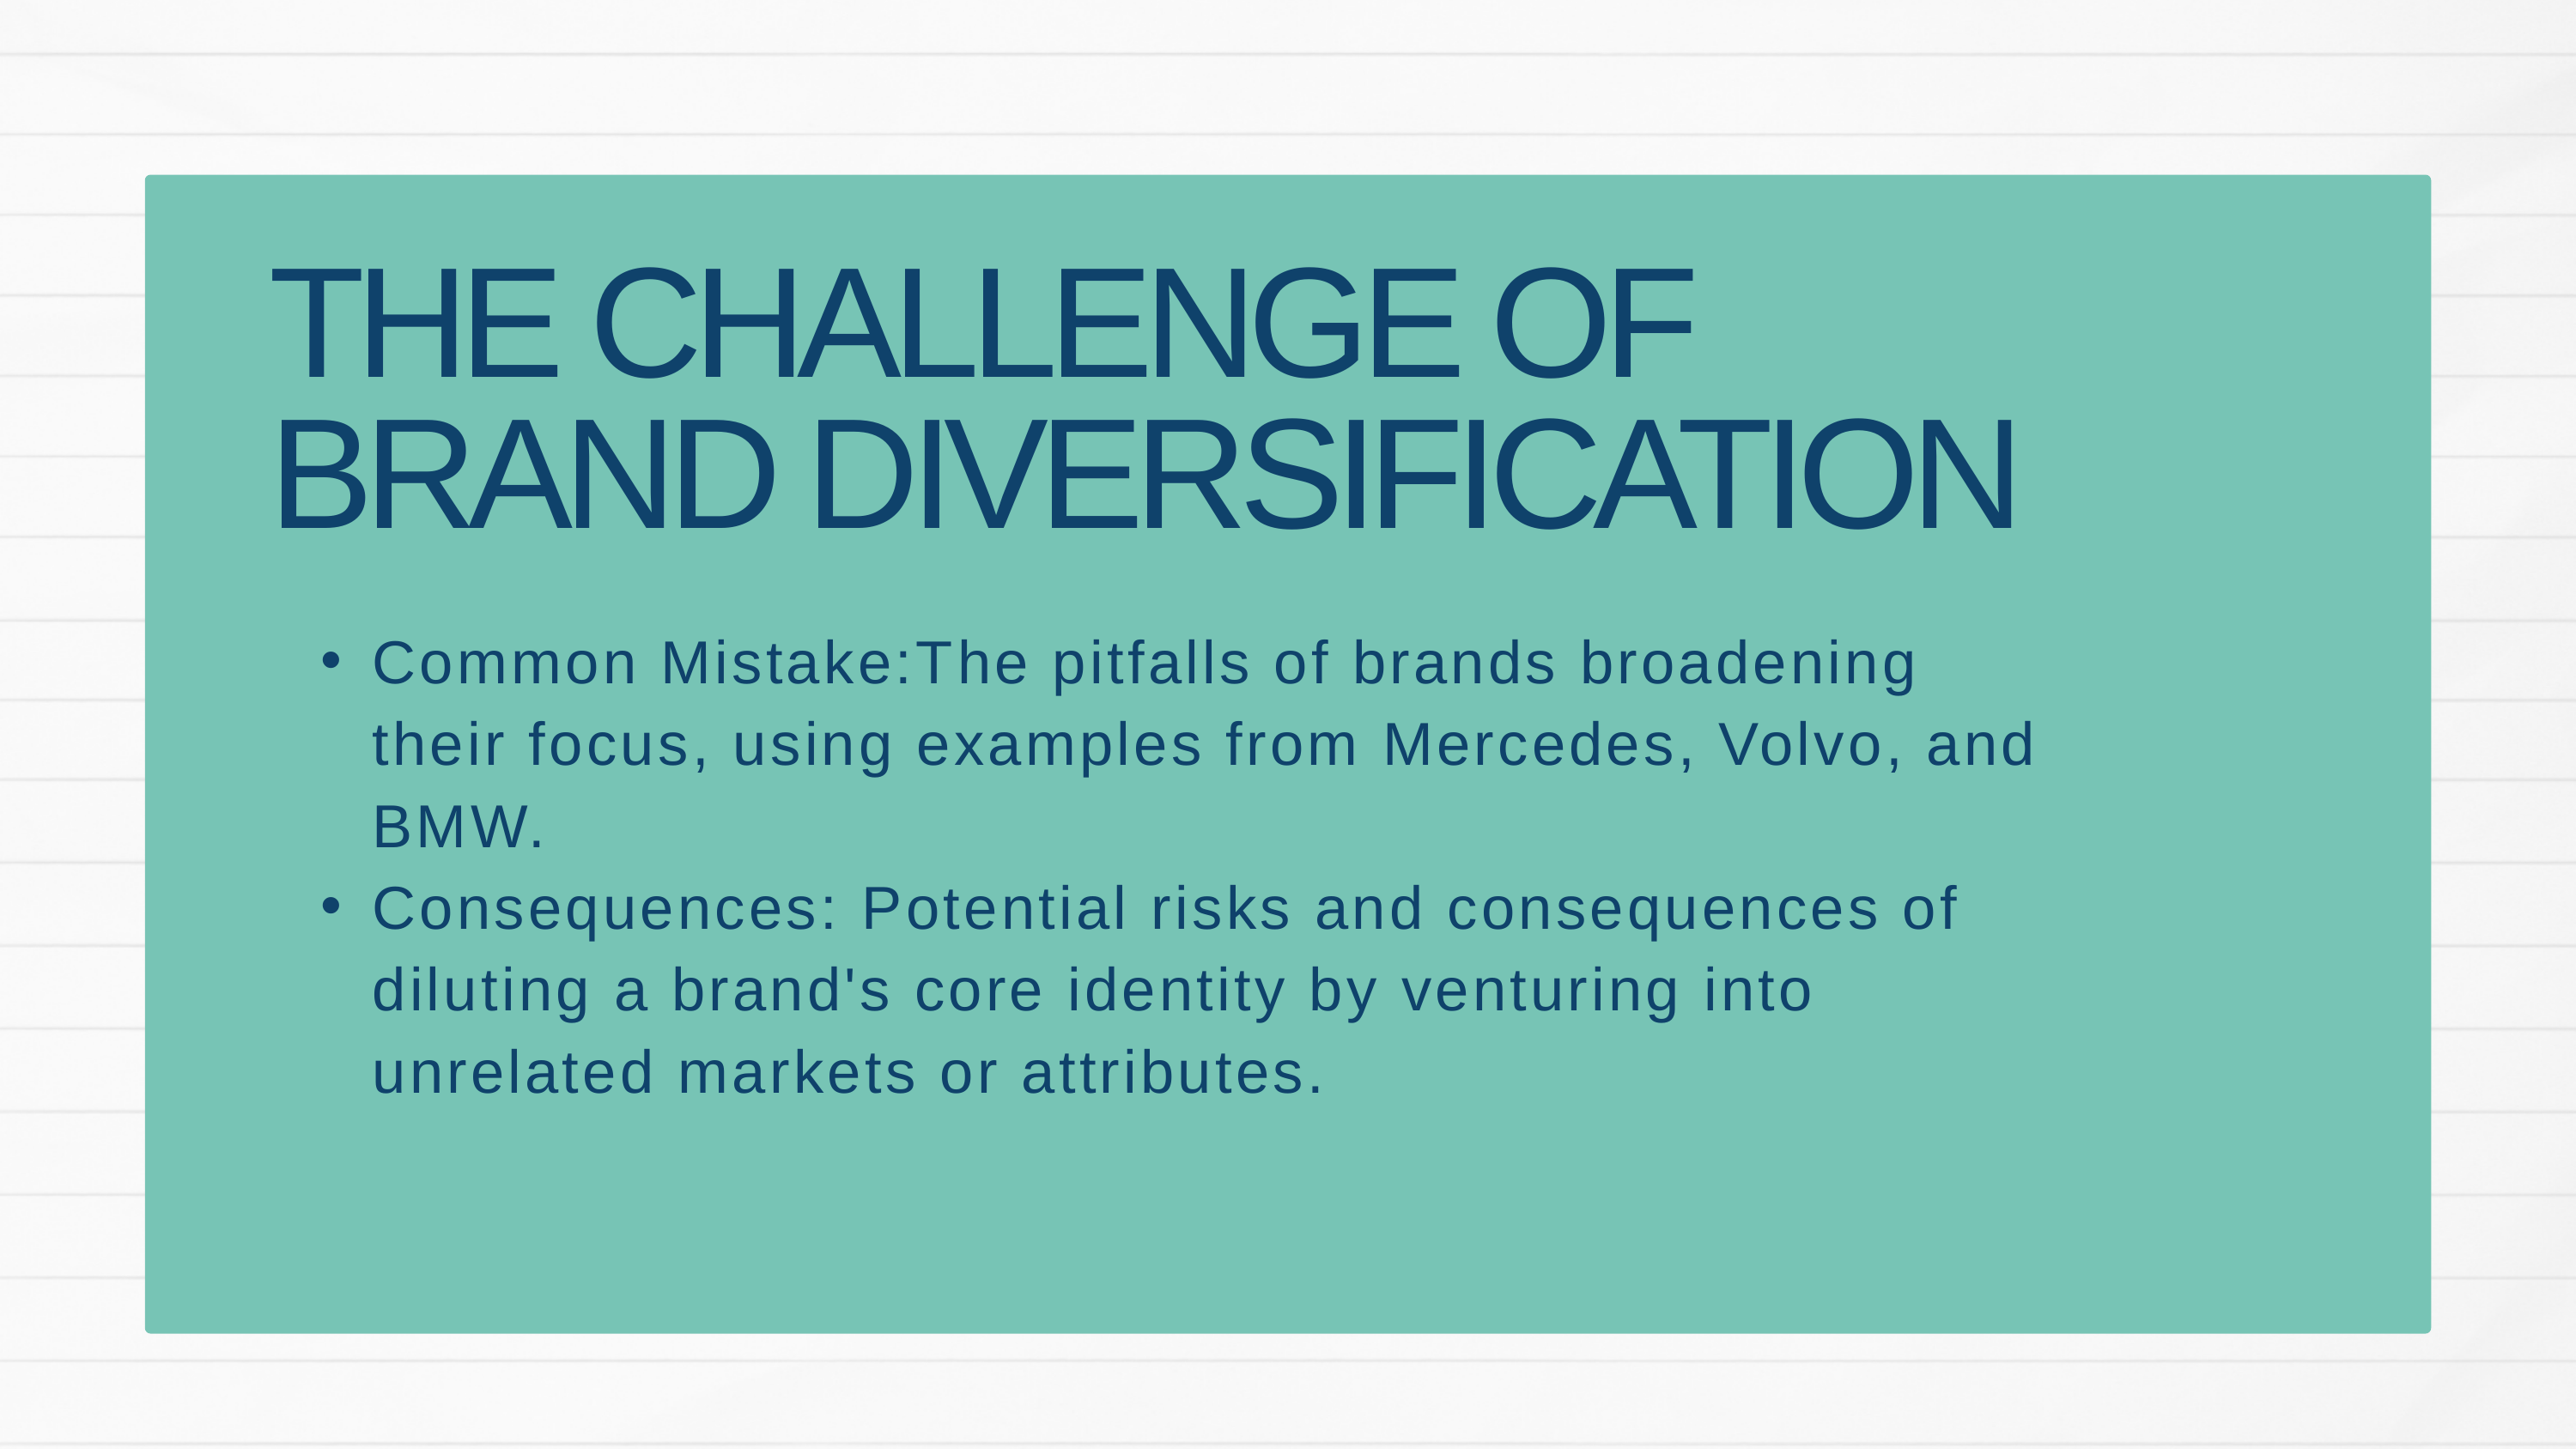

THE CHALLENGE OF BRAND DIVERSIFICATION
Common Mistake:The pitfalls of brands broadening their focus, using examples from Mercedes, Volvo, and BMW.
Consequences: Potential risks and consequences of diluting a brand's core identity by venturing into unrelated markets or attributes.